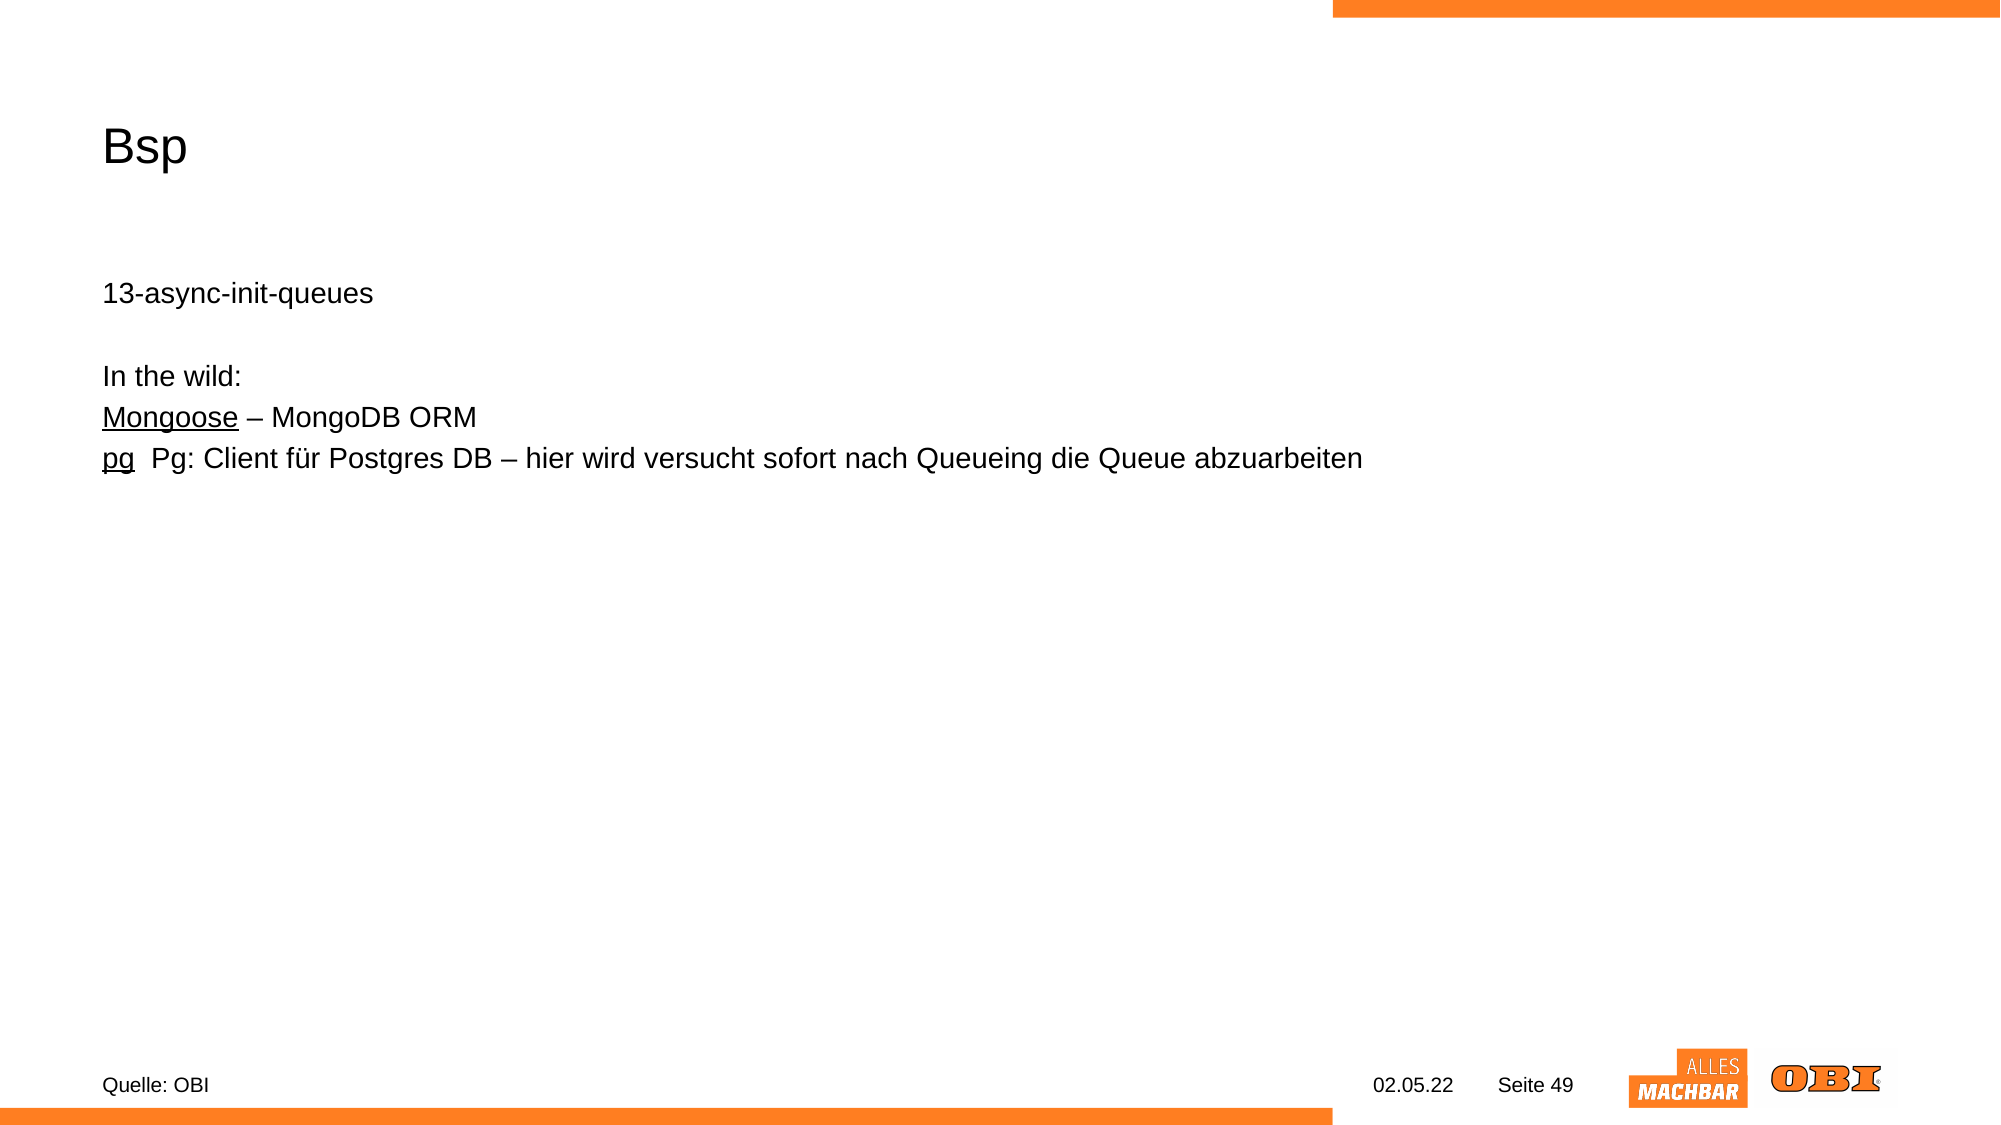

# Bsp

13-async-init-queues

In the wild:
Mongoose – MongoDB ORM
pg  Pg: Client für Postgres DB – hier wird versucht sofort nach Queueing die Queue abzuarbeiten
Quelle: OBI
02.05.22
Seite 49